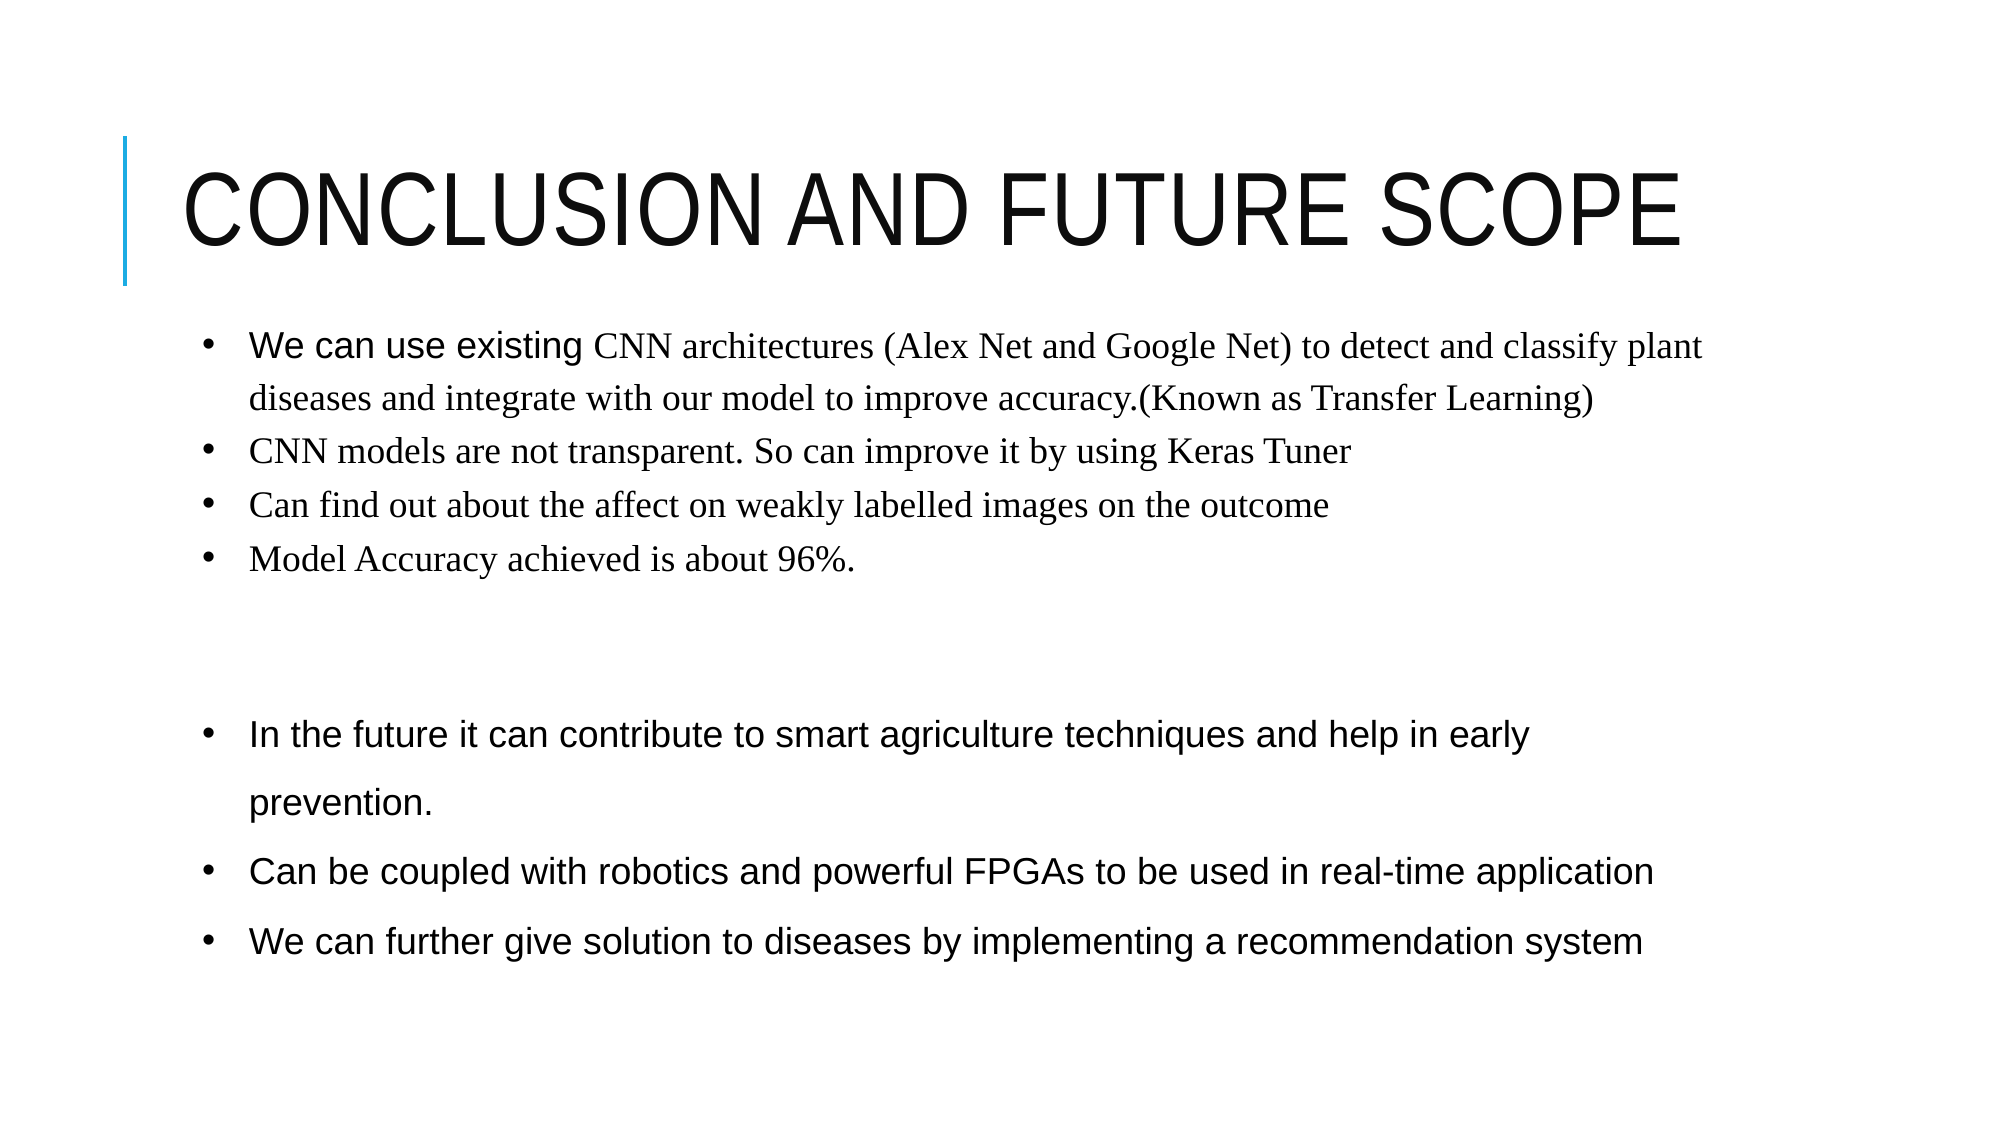

# CONCLUSION AND FUTURE SCOPE
We can use existing CNN architectures (Alex Net and Google Net) to detect and classify plant diseases and integrate with our model to improve accuracy.(Known as Transfer Learning)
CNN models are not transparent. So can improve it by using Keras Tuner
Can find out about the affect on weakly labelled images on the outcome
Model Accuracy achieved is about 96%.

In the future it can contribute to smart agriculture techniques and help in early prevention.
Can be coupled with robotics and powerful FPGAs to be used in real-time application
We can further give solution to diseases by implementing a recommendation system